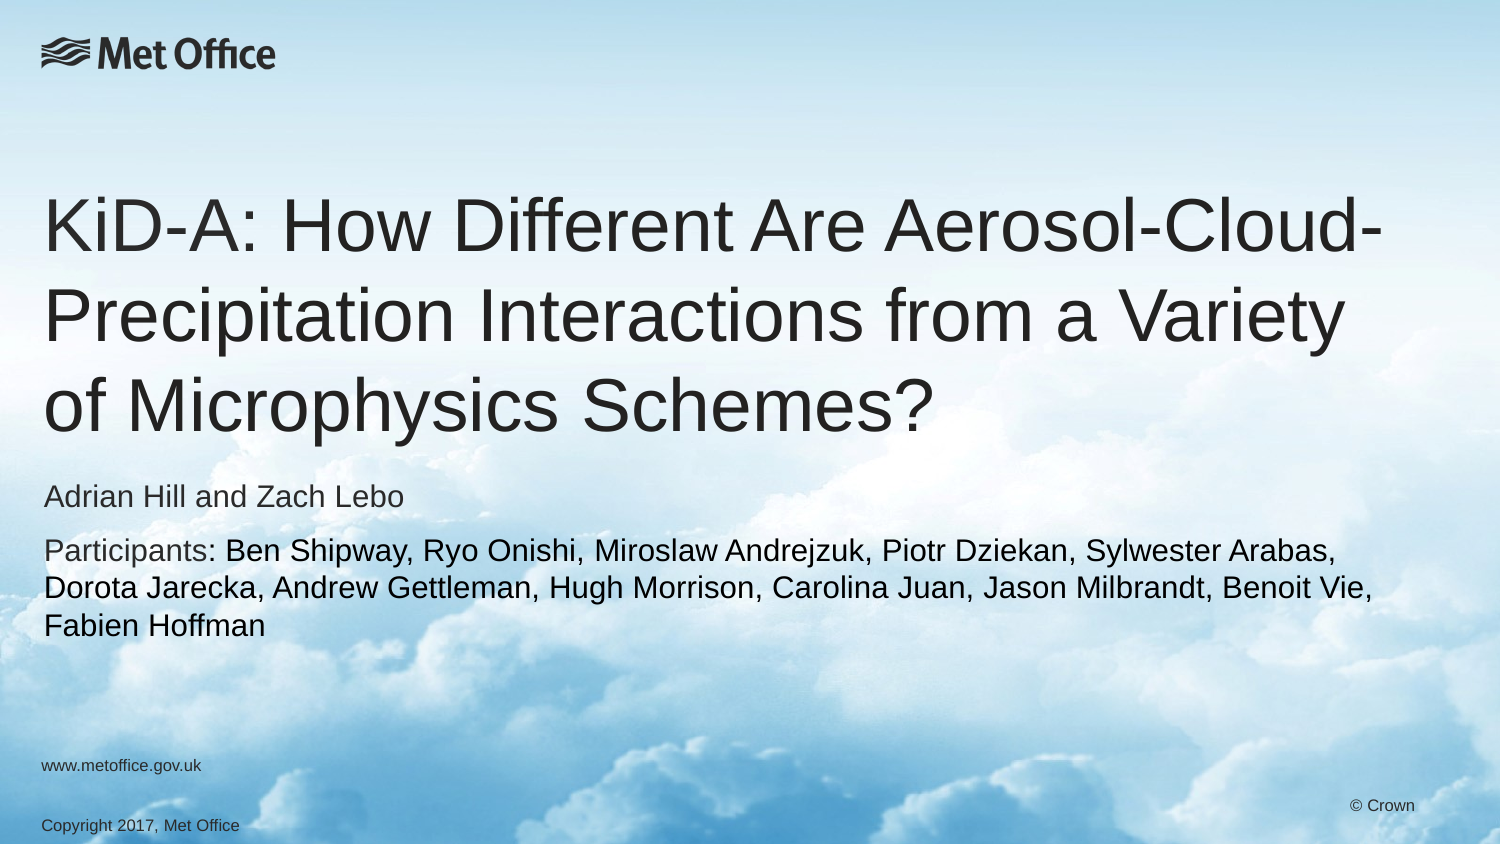

KiD-A: How Different Are Aerosol-Cloud-Precipitation Interactions from a Variety of Microphysics Schemes?
Adrian Hill and Zach Lebo
Participants: Ben Shipway, Ryo Onishi, Miroslaw Andrejzuk, Piotr Dziekan, Sylwester Arabas, Dorota Jarecka, Andrew Gettleman, Hugh Morrison, Carolina Juan, Jason Milbrandt, Benoit Vie, Fabien Hoffman
www.metoffice.gov.uk																									                       © Crown Copyright 2017, Met Office